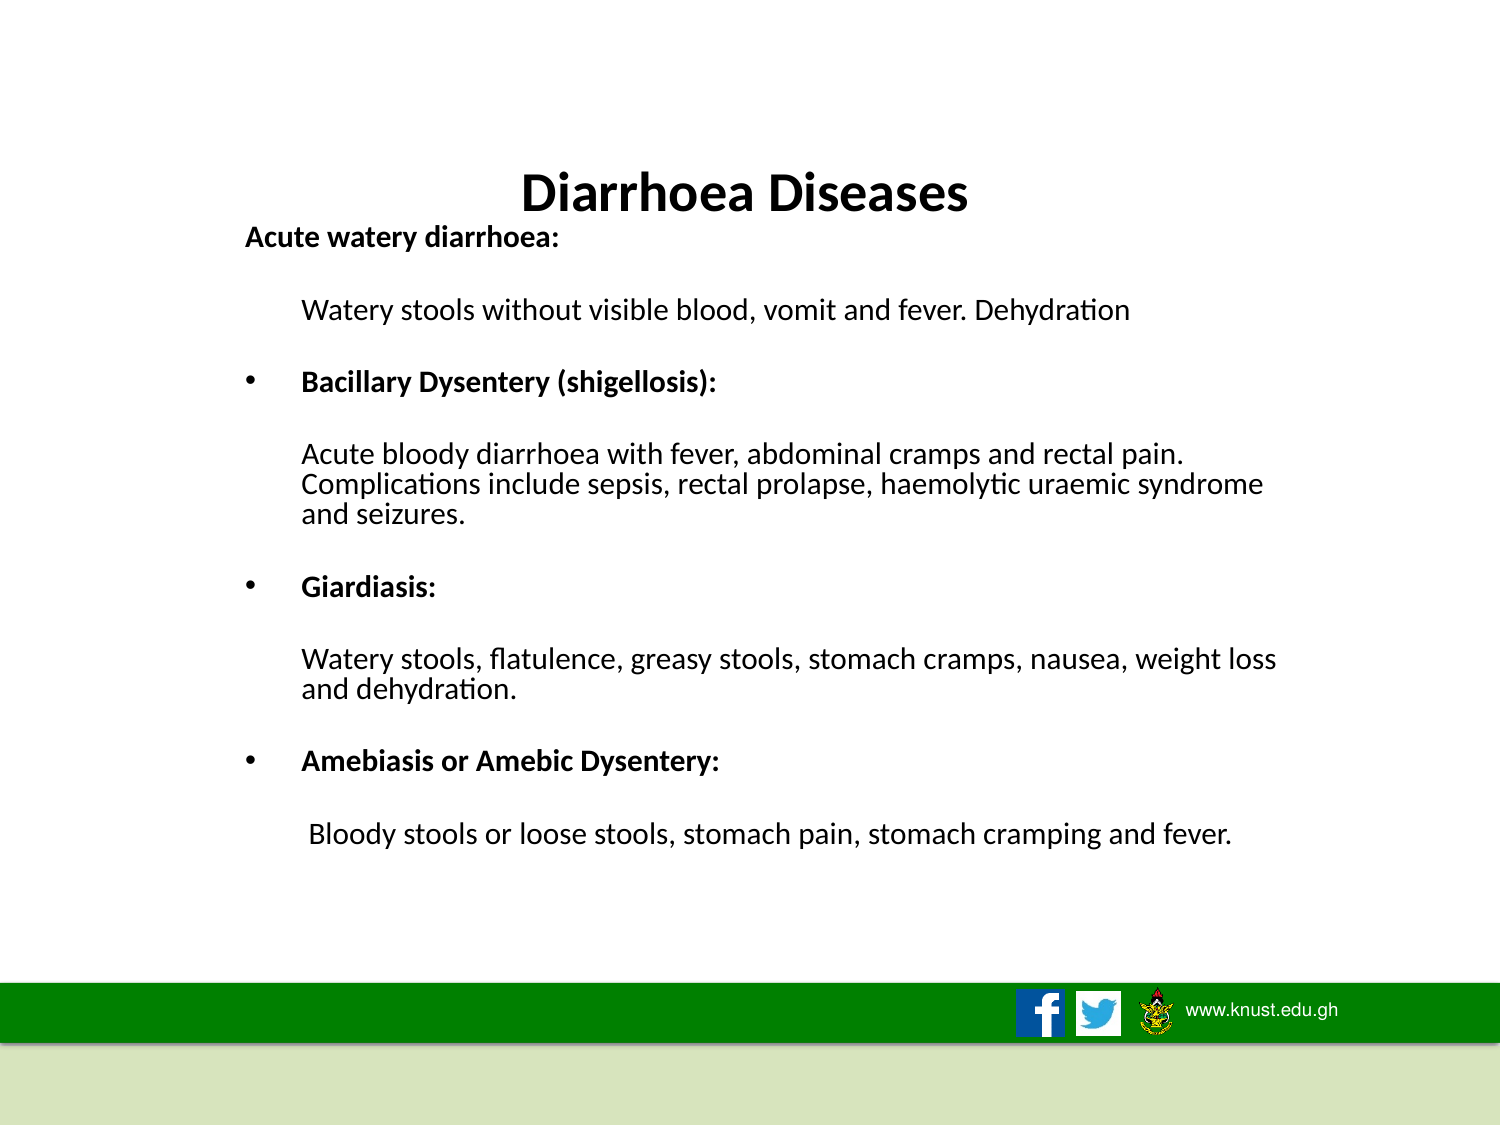

Diarrhoea Diseases
Acute watery diarrhoea:

	Watery stools without visible blood, vomit and fever. Dehydration

Bacillary Dysentery (shigellosis):

	Acute bloody diarrhoea with fever, abdominal cramps and rectal pain. Complications include sepsis, rectal prolapse, haemolytic uraemic syndrome and seizures.

Giardiasis:

	Watery stools, flatulence, greasy stools, stomach cramps, nausea, weight loss and dehydration.

Amebiasis or Amebic Dysentery:

	 Bloody stools or loose stools, stomach pain, stomach cramping and fever.
2018/2019